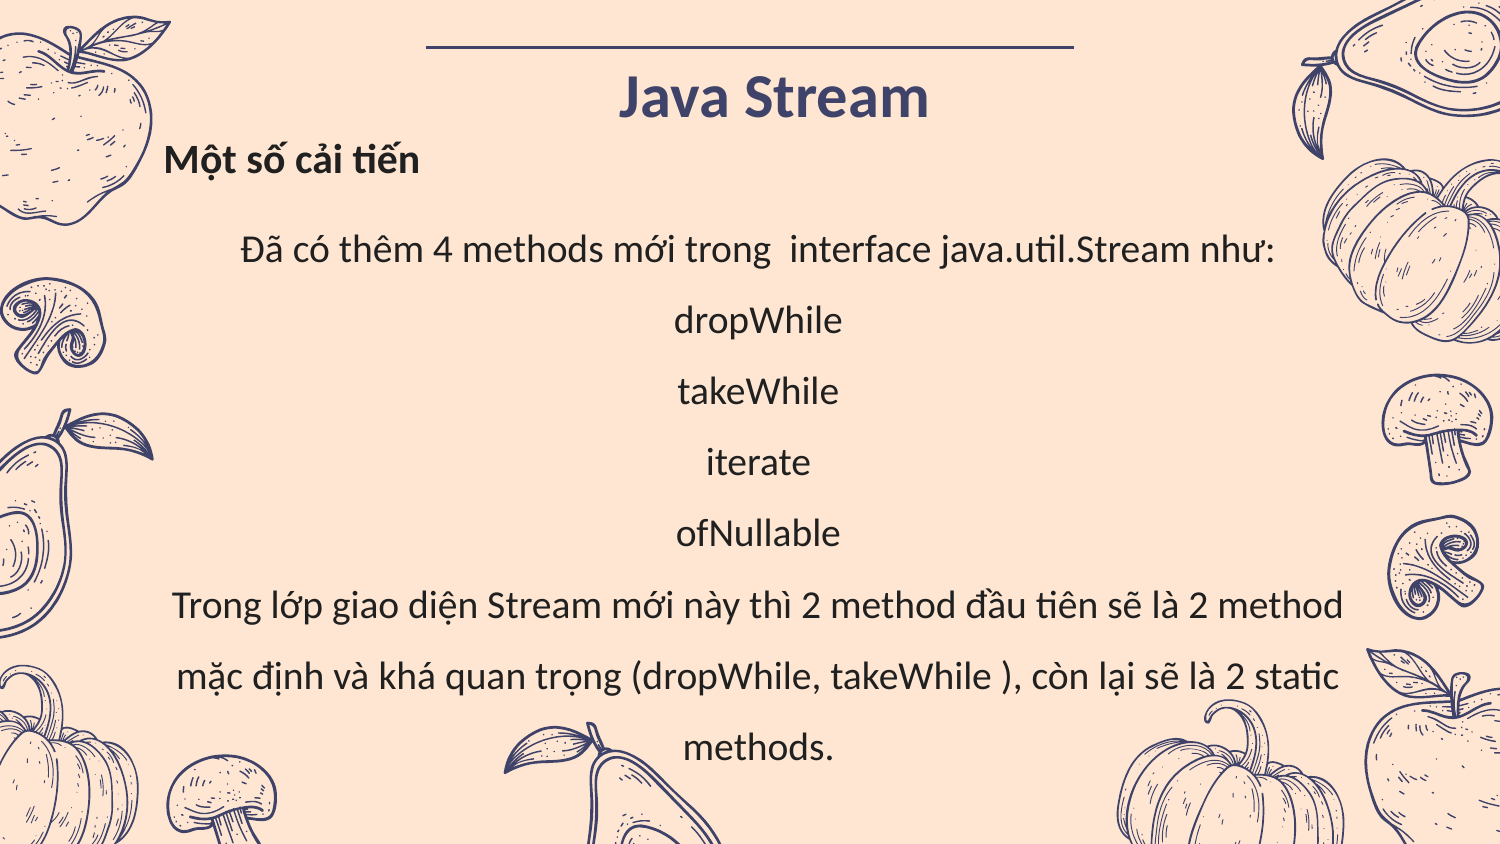

# Java Stream
Một số cải tiến
Đã có thêm 4 methods mới trong  interface java.util.Stream như:
dropWhile
takeWhile
iterate
ofNullable
Trong lớp giao diện Stream mới này thì 2 method đầu tiên sẽ là 2 method mặc định và khá quan trọng (dropWhile, takeWhile ), còn lại sẽ là 2 static methods.